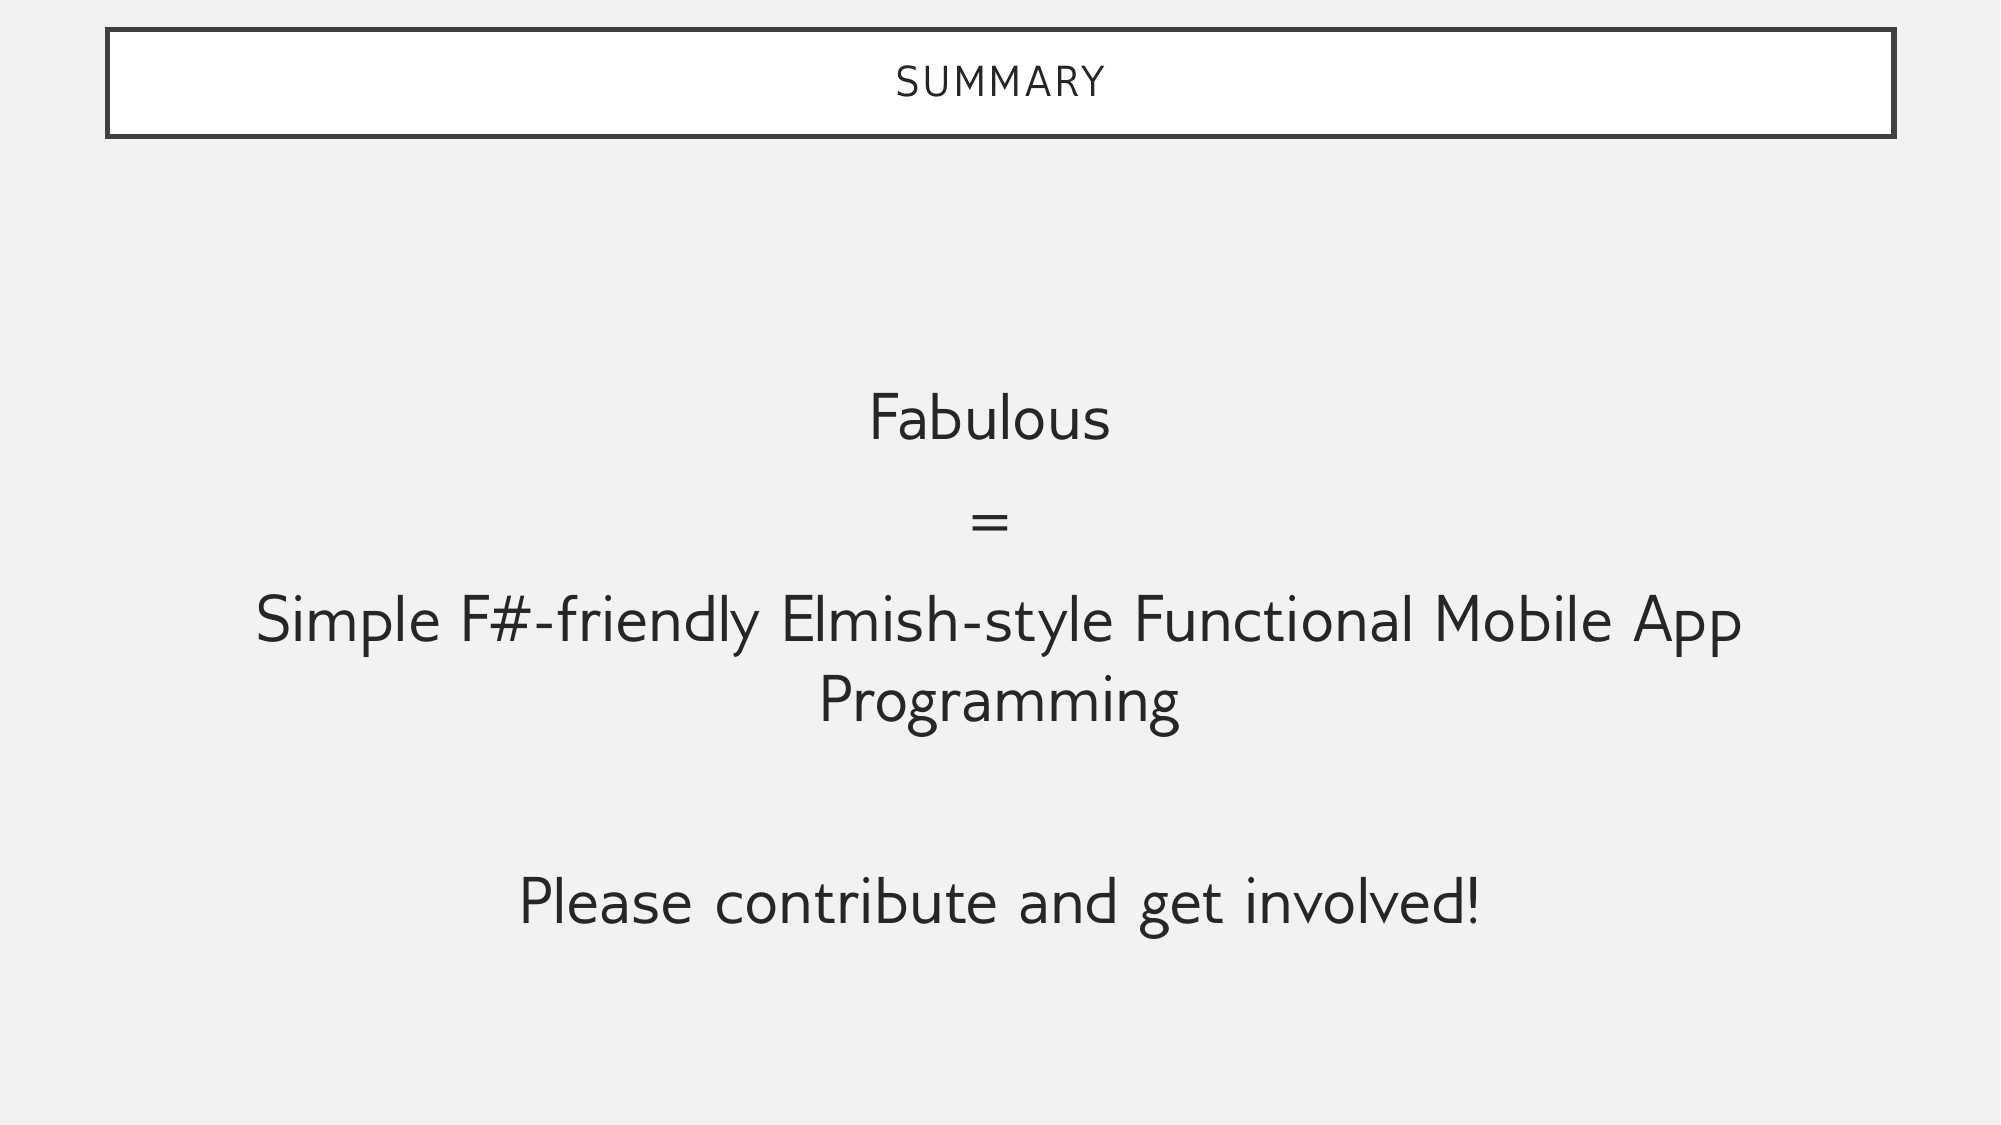

# SUMMARY

Fabulous
=
Simple F#-friendly Elmish-style Functional Mobile App Programming

Please contribute and get involved!